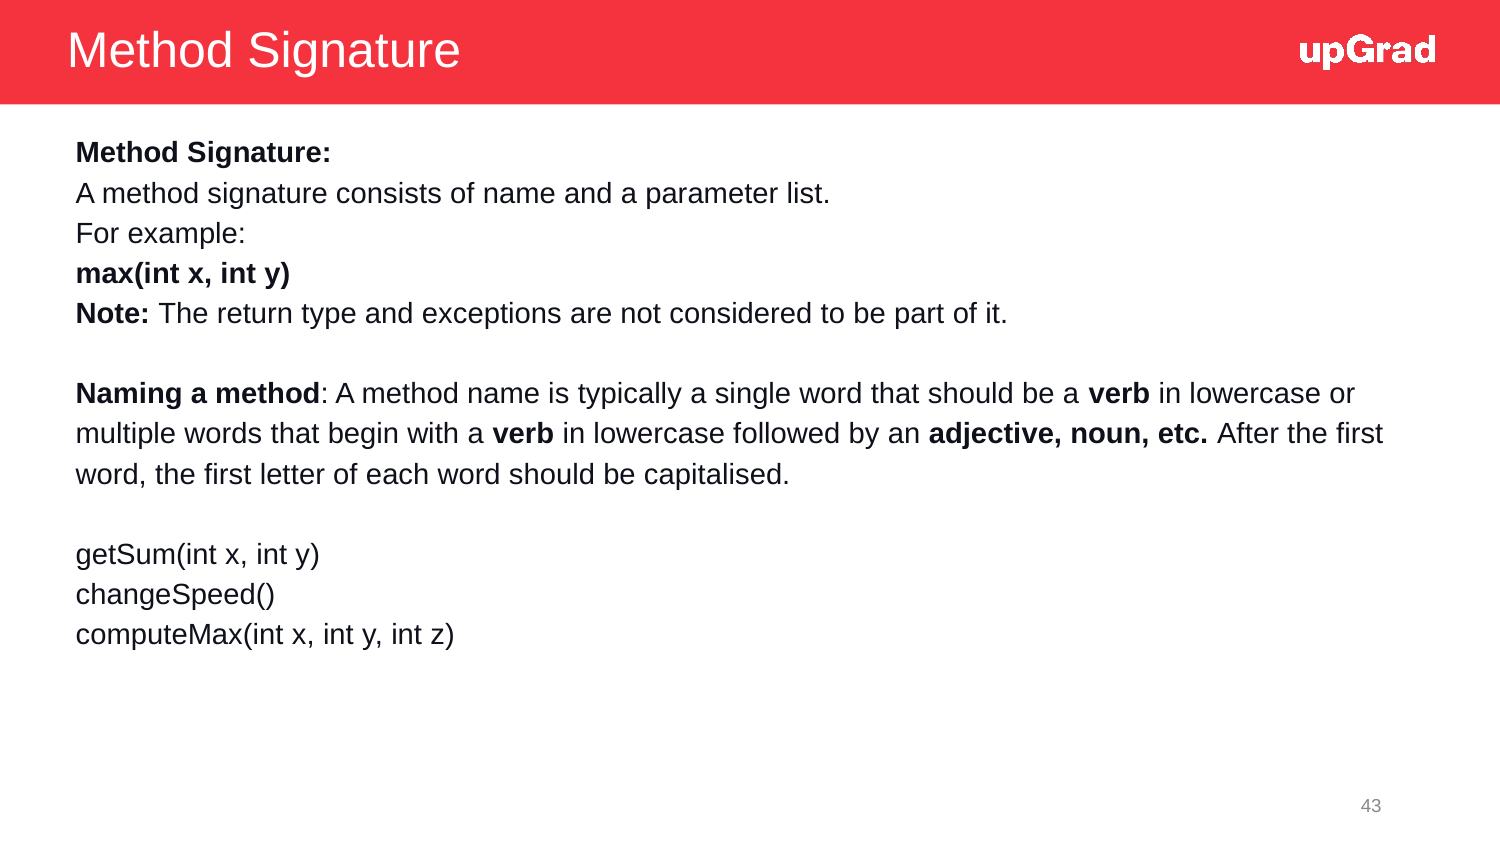

# Method Signature
Method Signature:
A method signature consists of name and a parameter list.
For example:
max(int x, int y)
Note: The return type and exceptions are not considered to be part of it.

Naming a method: A method name is typically a single word that should be a verb in lowercase or multiple words that begin with a verb in lowercase followed by an adjective, noun, etc. After the first word, the first letter of each word should be capitalised.

getSum(int x, int y)
changeSpeed()
computeMax(int x, int y, int z)

43